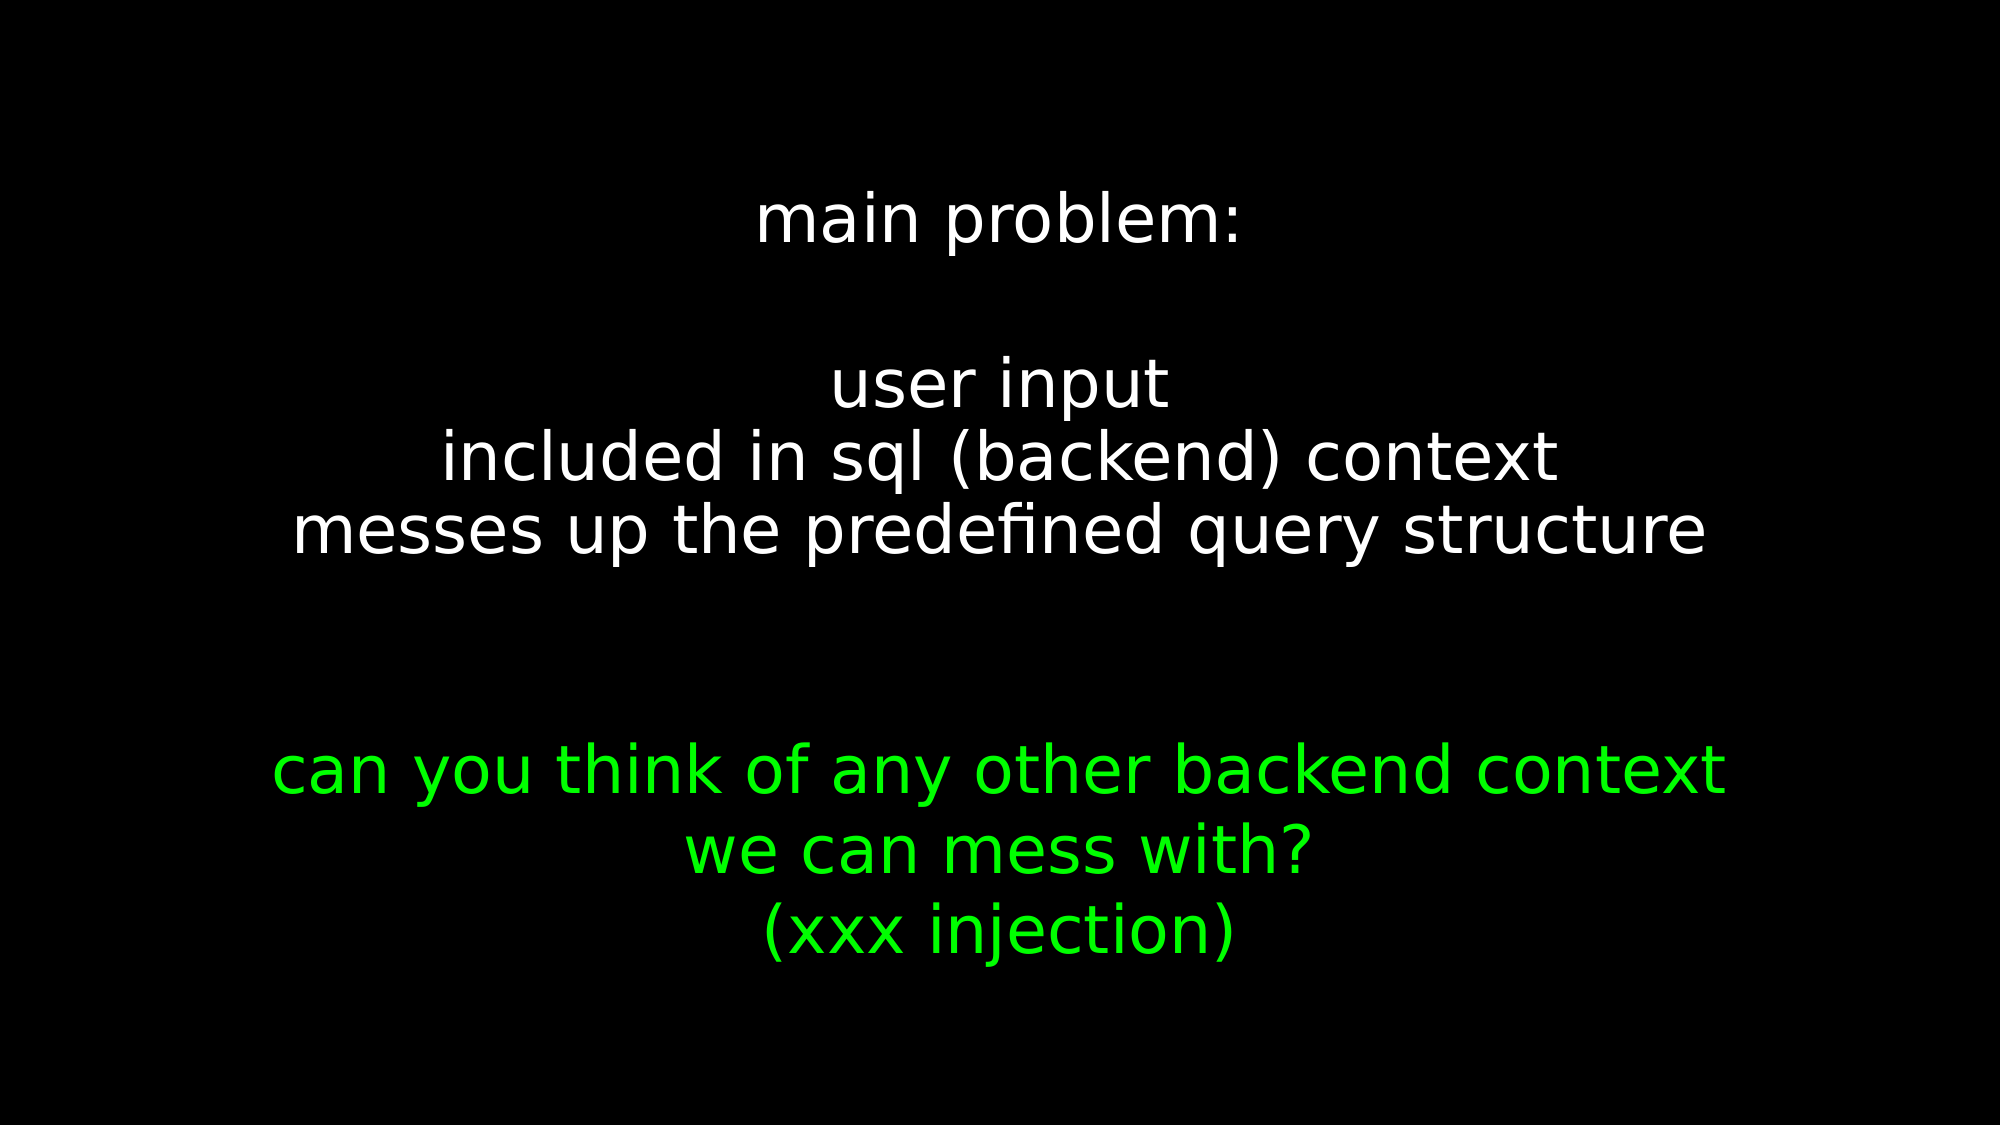

main problem:

user input
included in sql (backend) context
messes up the predefined query structure
can you think of any other backend context we can mess with?
(xxx injection)